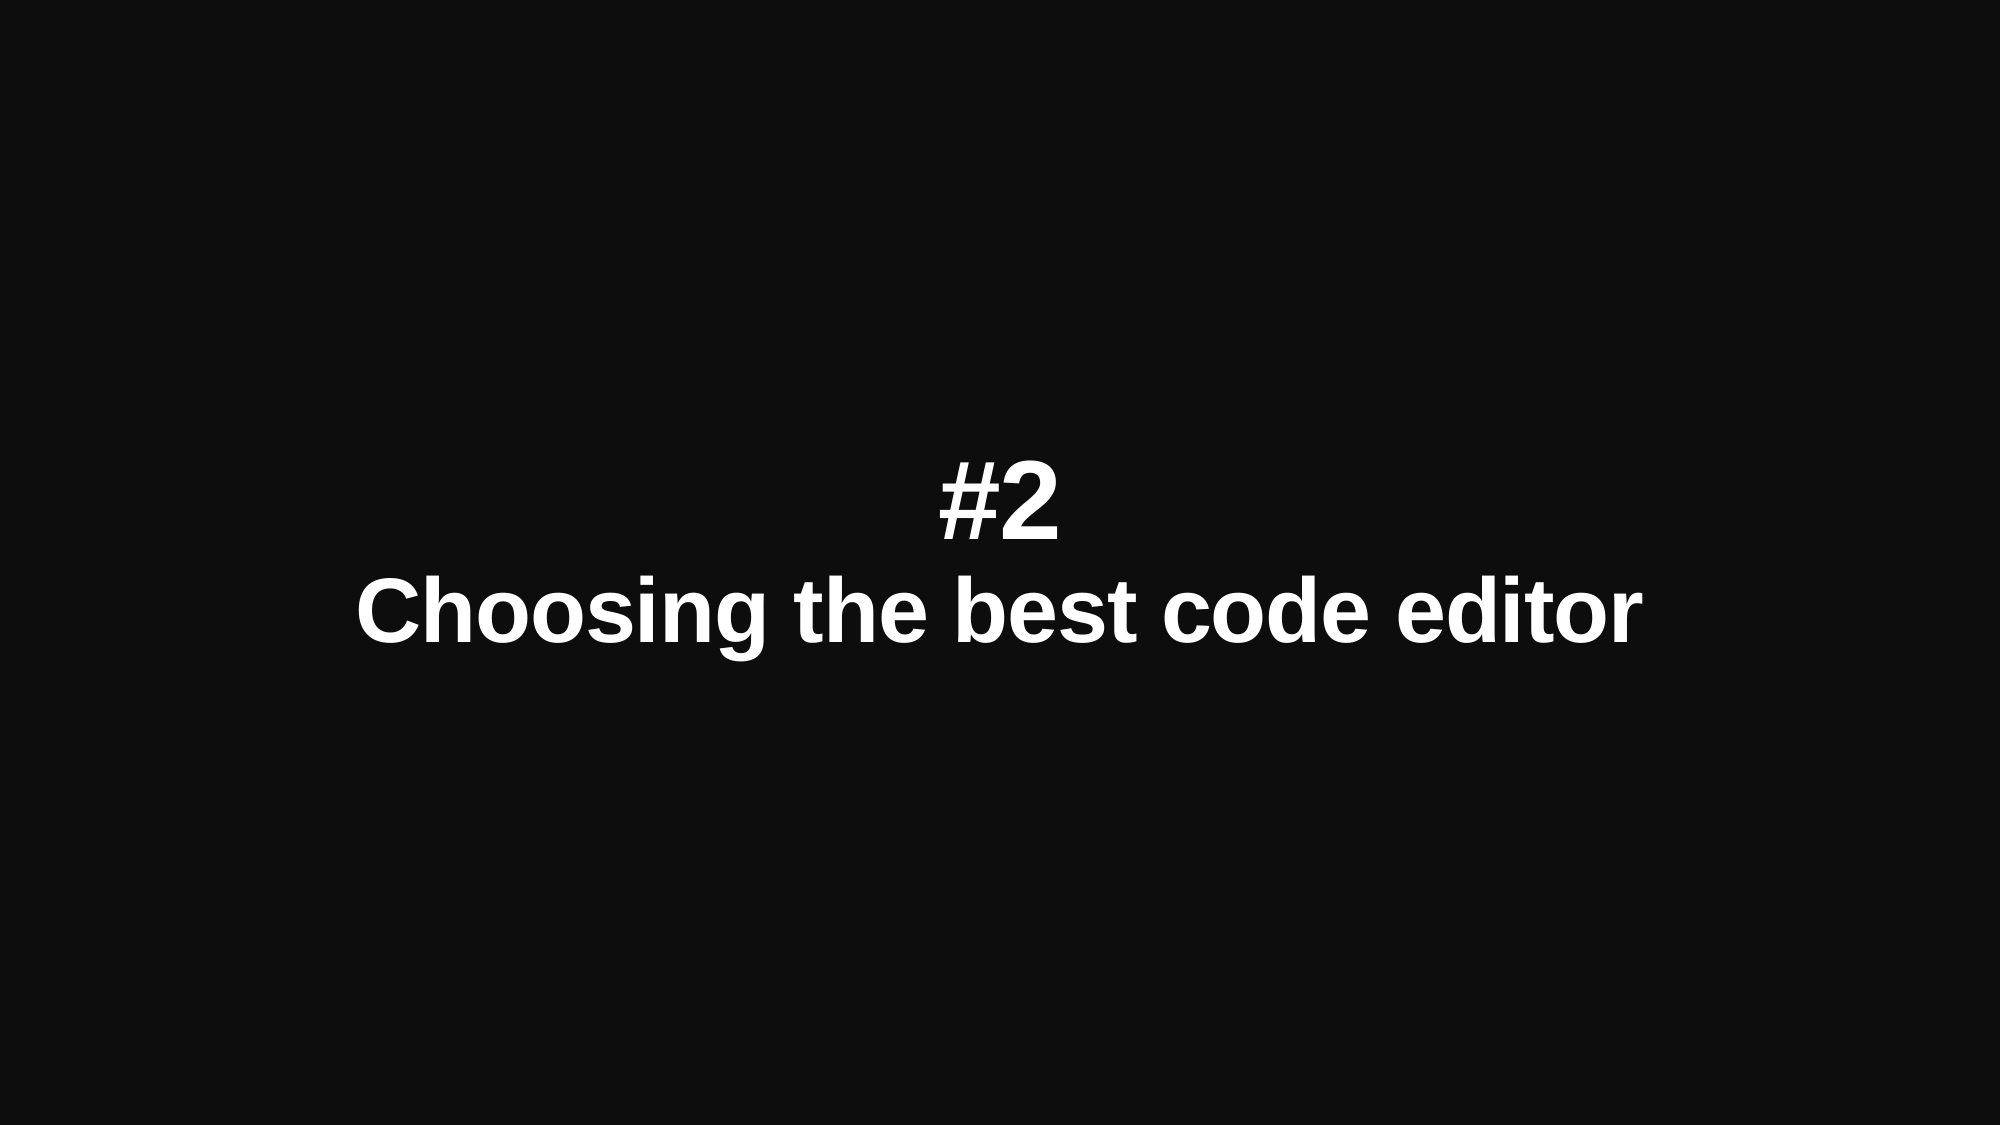

# #2 Choosing the best code editor